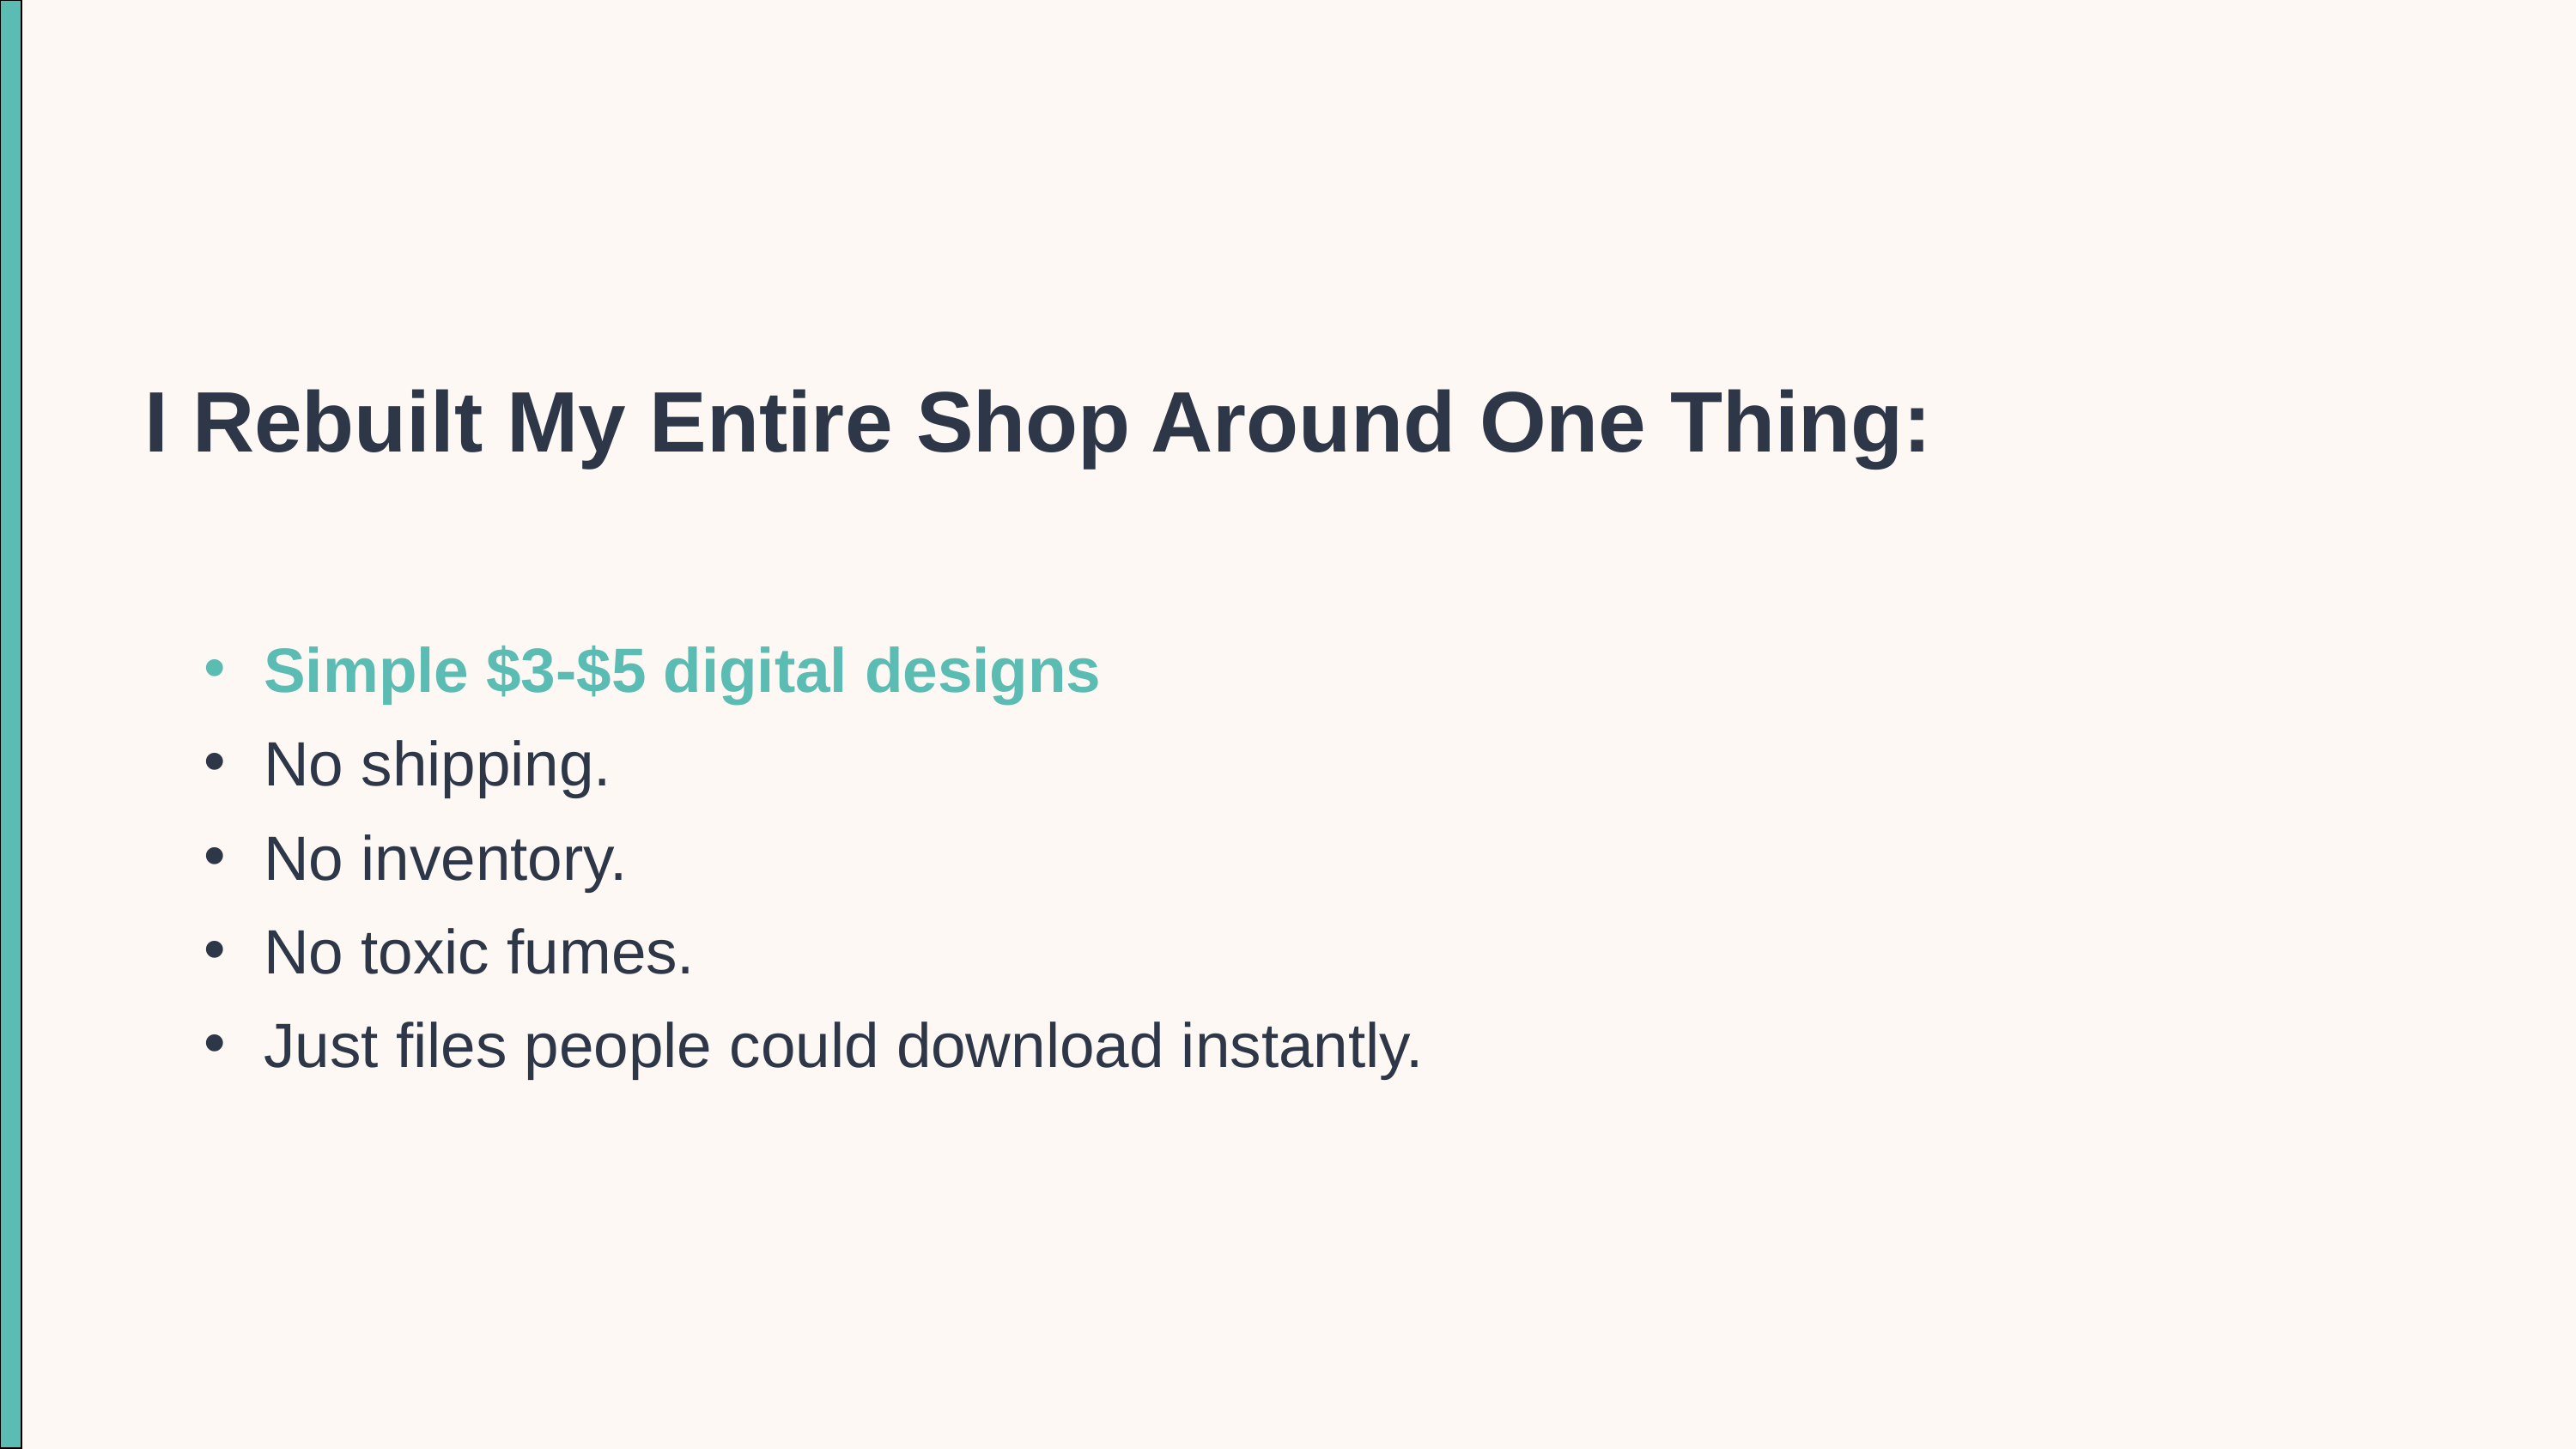

I Rebuilt My Entire Shop Around One Thing:
Simple $3-$5 digital designs
No shipping.
No inventory.
No toxic fumes.
Just files people could download instantly.